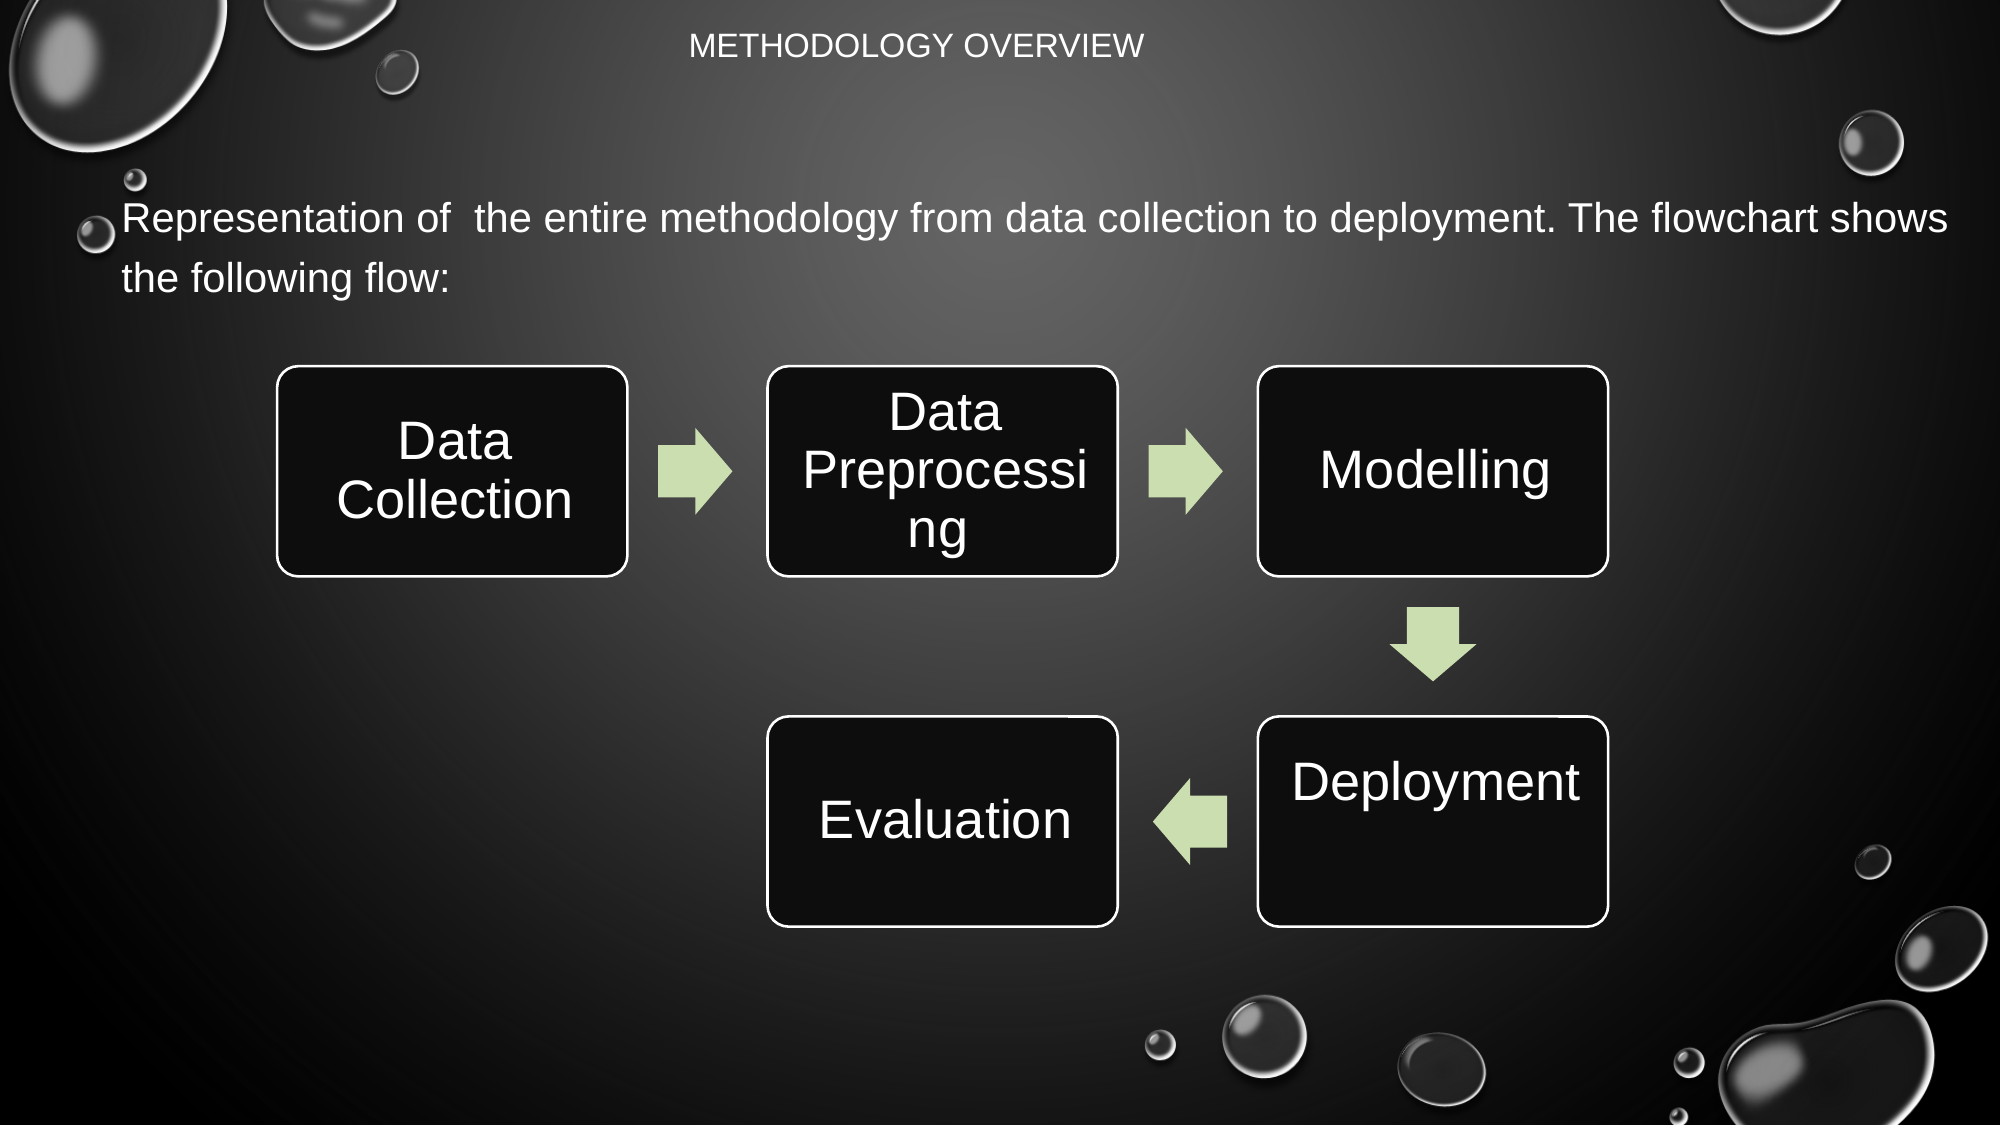

# Methodology Overview
Representation of  the entire methodology from data collection to deployment. The flowchart shows the following flow:
Data Collection

Data Preprocessing

Modelling

Deployment

Evaluation